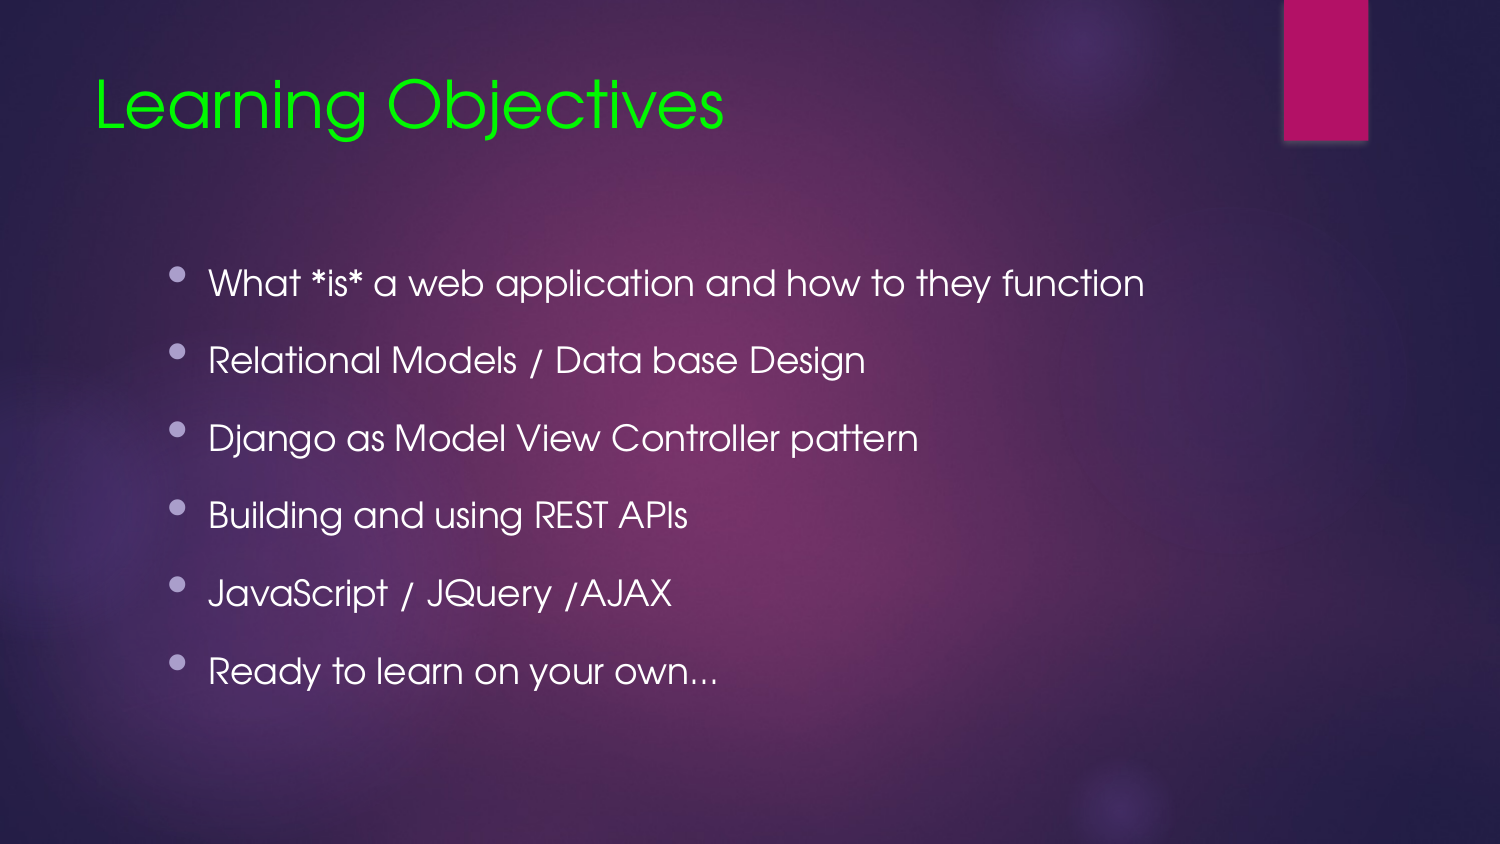

# Learning Objectives
What *is* a web application and how to they function
Relational Models / Data base Design
Django as Model View Controller pattern
Building and using REST APIs
JavaScript / JQuery /AJAX
Ready to learn on your own...